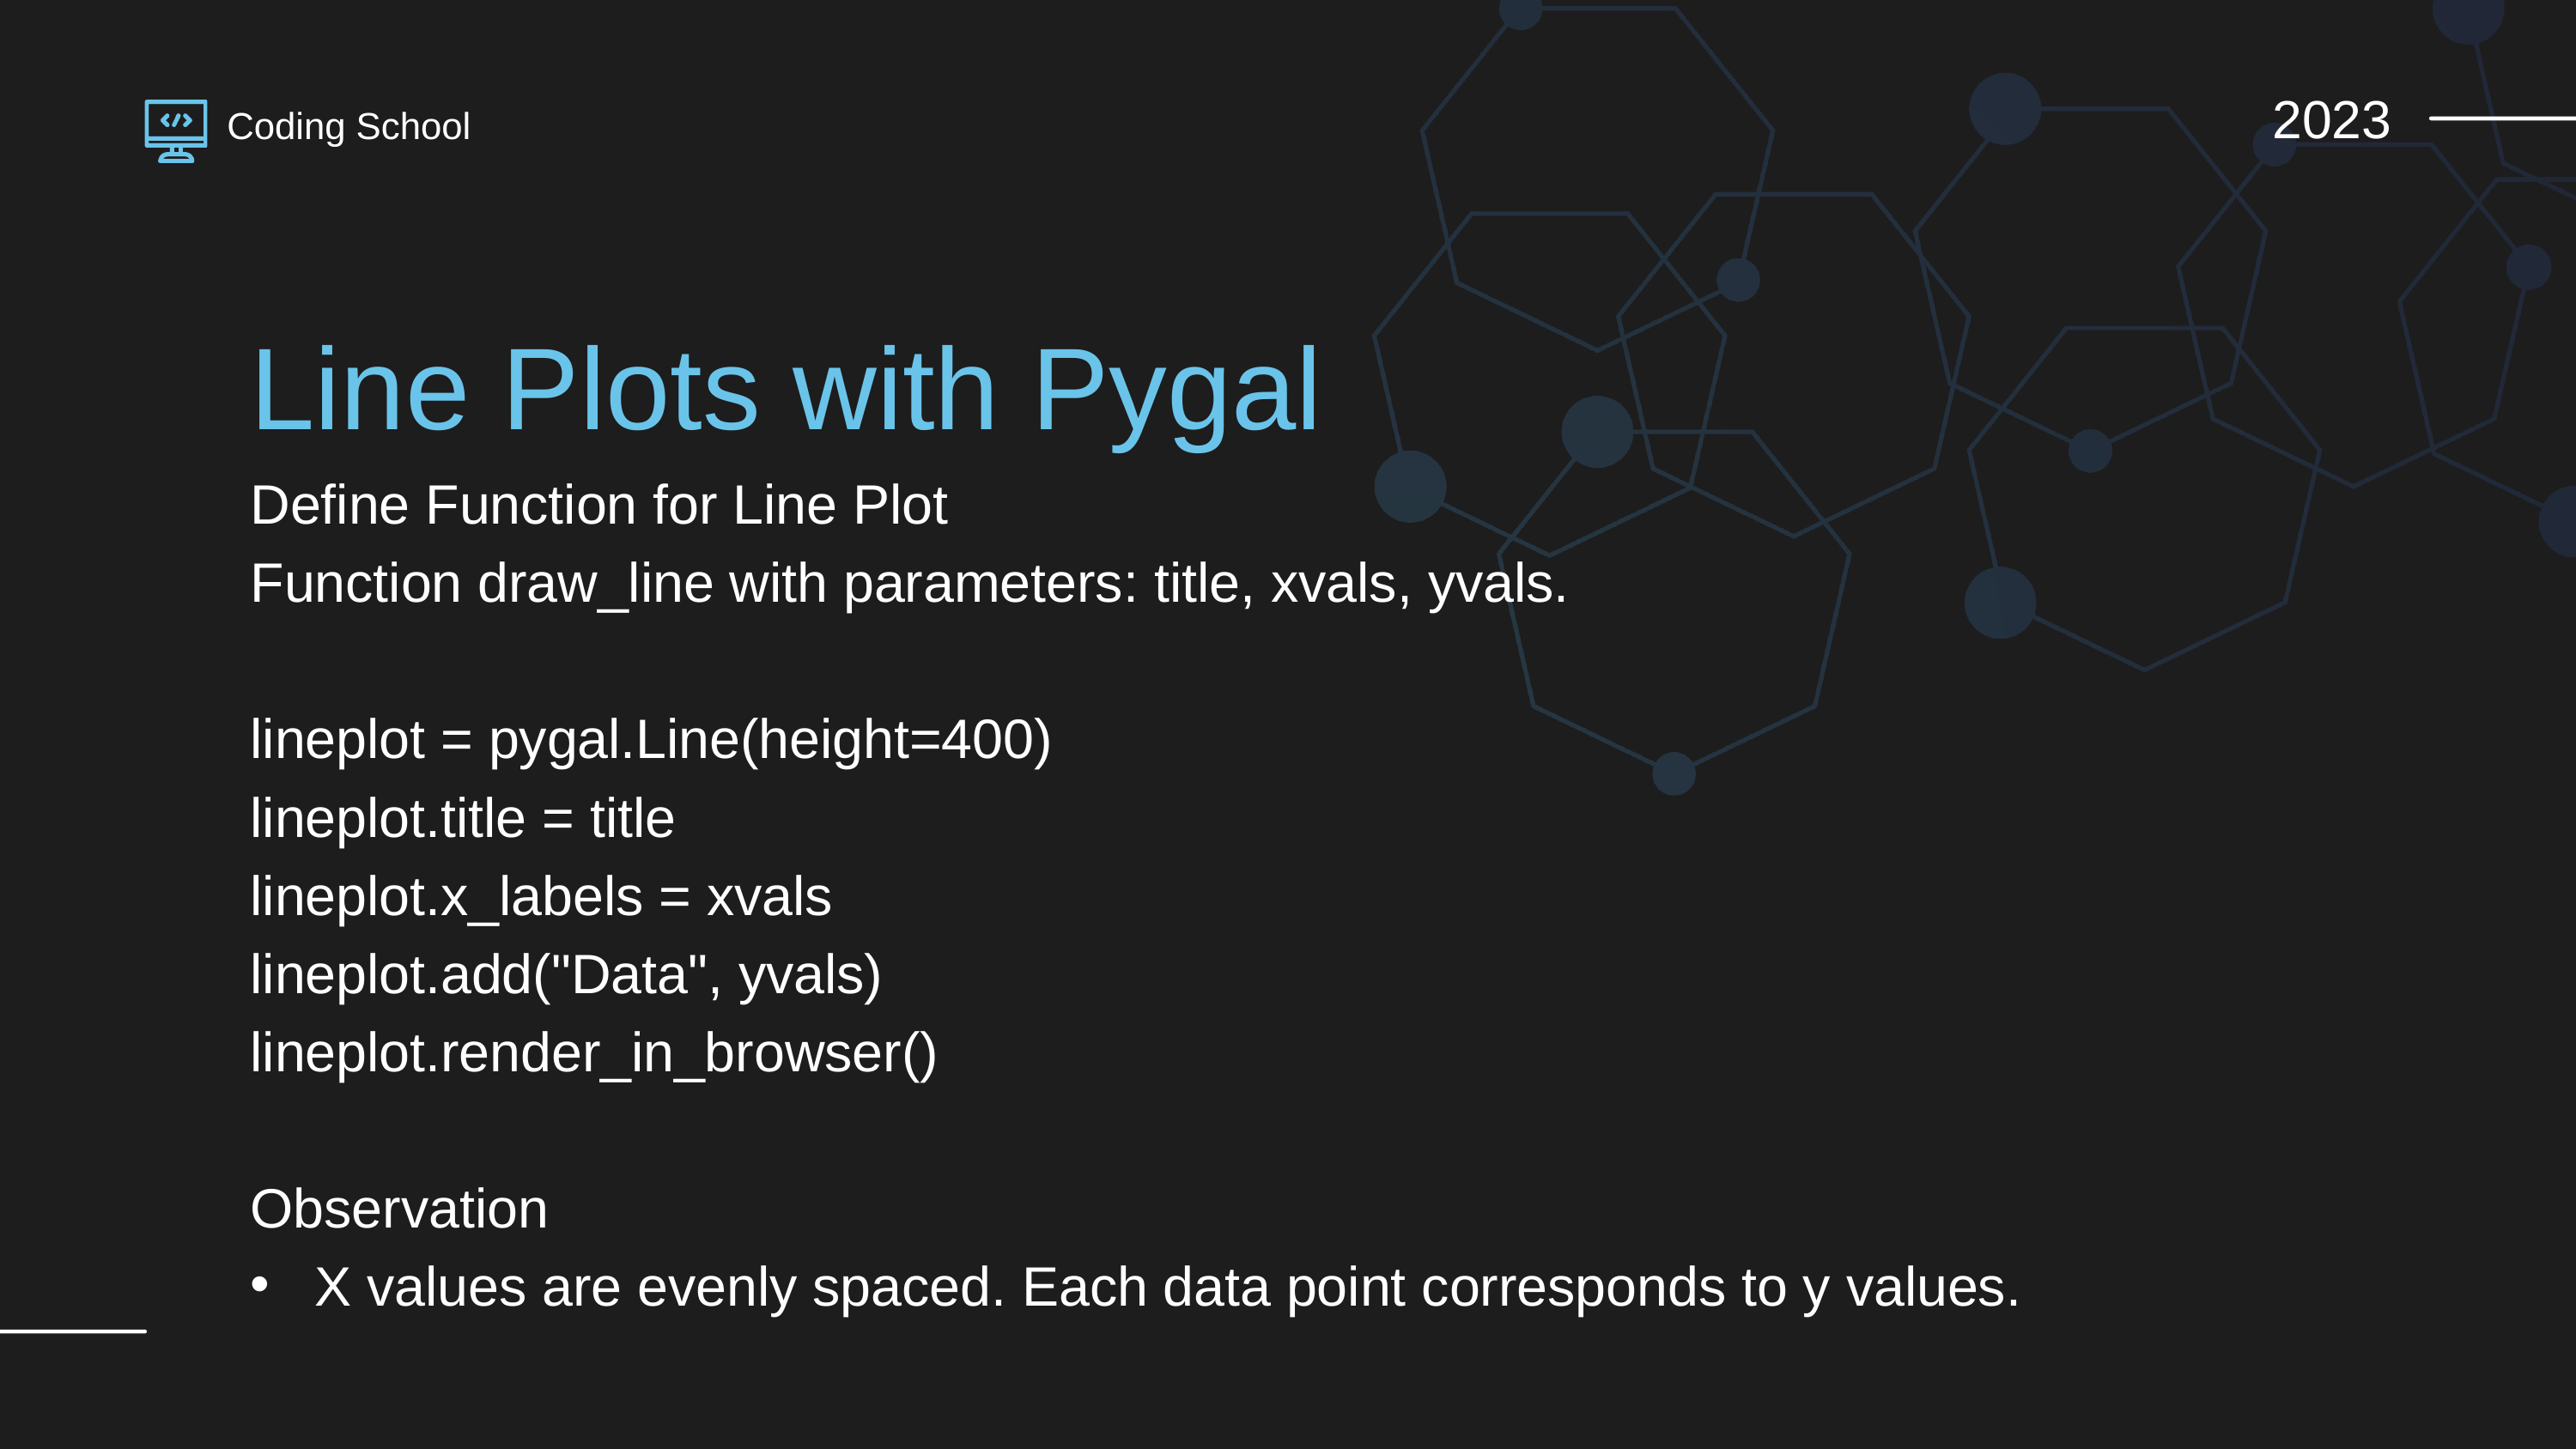

2023
Coding School

Line Plots with Pygal
Define Function for Line Plot
Function draw_line with parameters: title, xvals, yvals.

lineplot = pygal.Line(height=400)
lineplot.title = title
lineplot.x_labels = xvals
lineplot.add("Data", yvals)
lineplot.render_in_browser()

Observation
X values are evenly spaced. Each data point corresponds to y values.